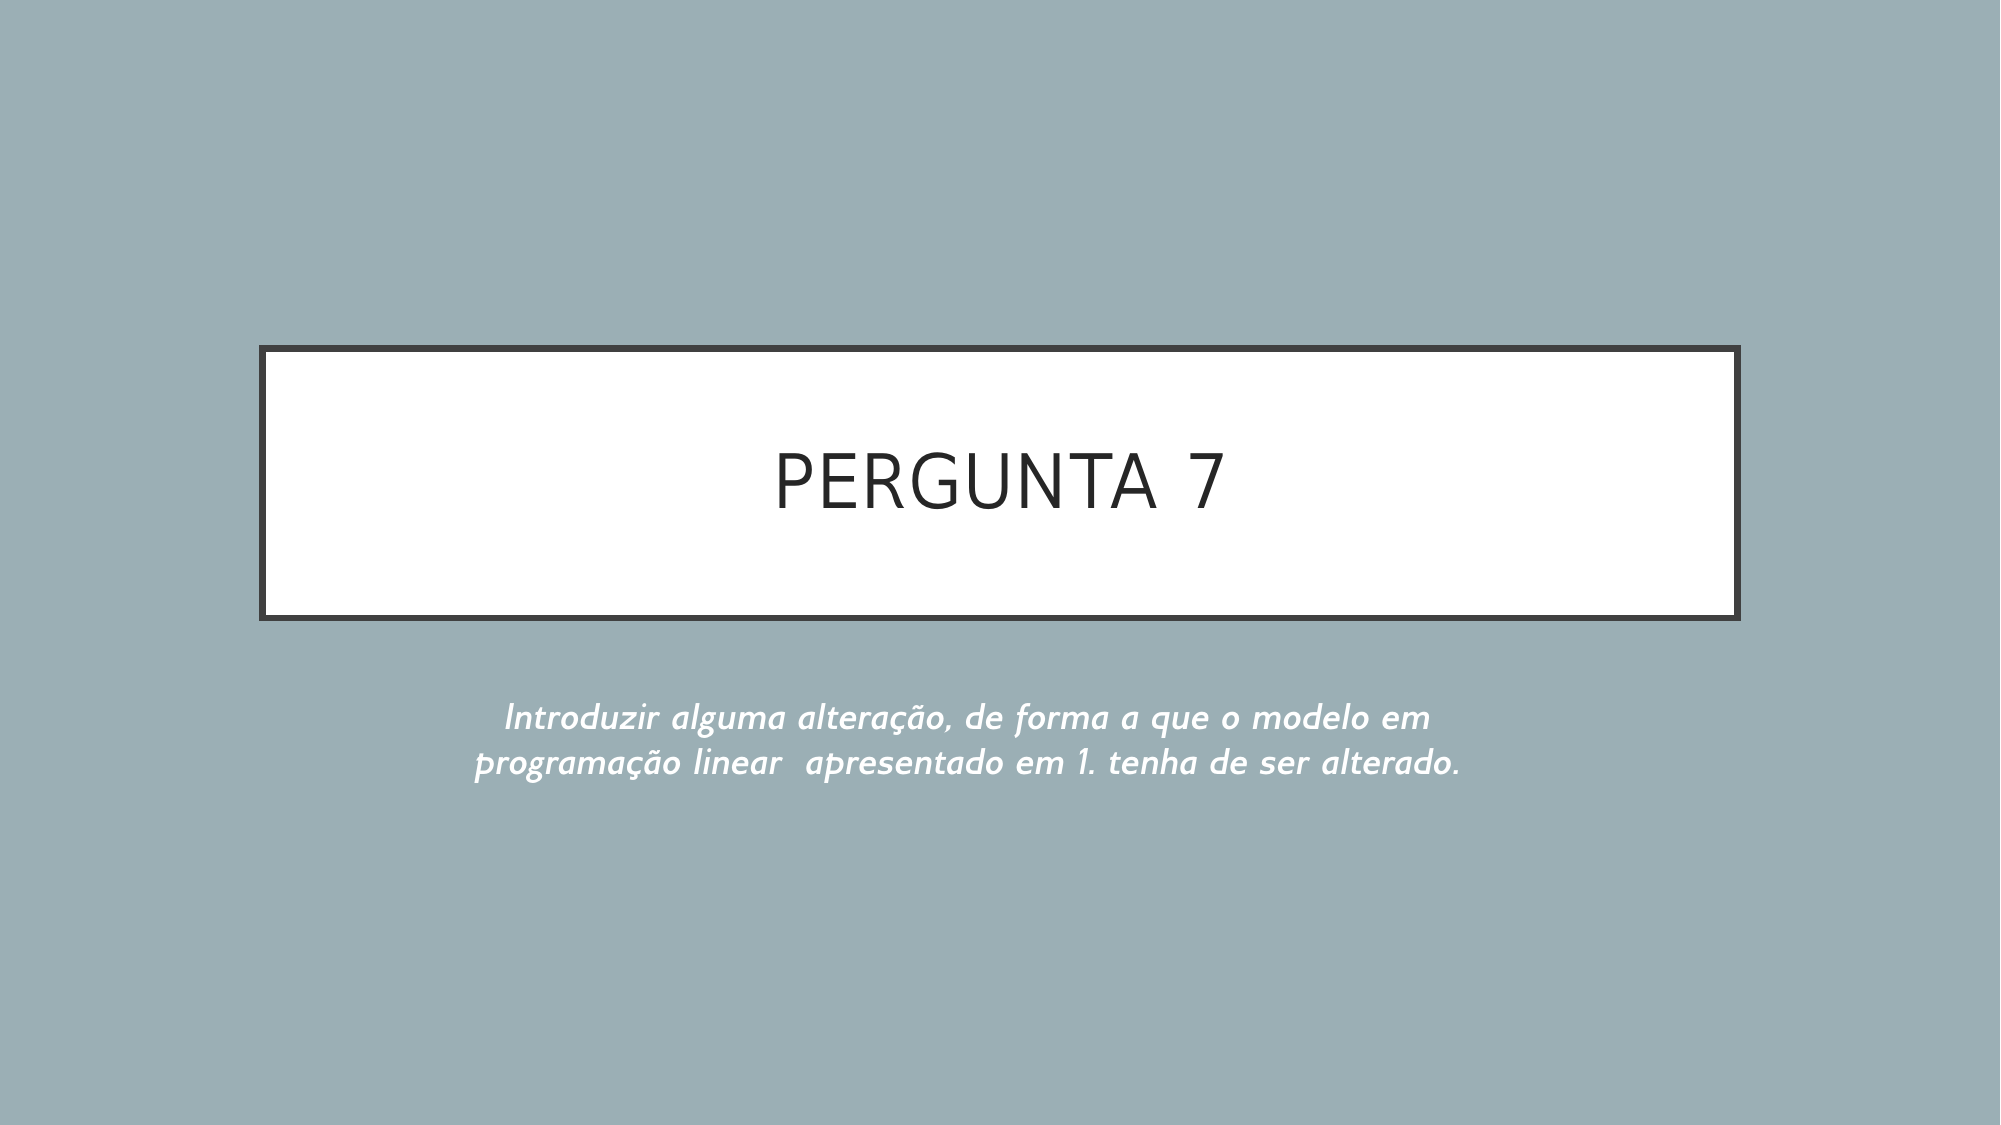

# Pergunta 7
Introduzir alguma alteração, de forma a que o modelo em programação linear  apresentado em 1. tenha de ser alterado.